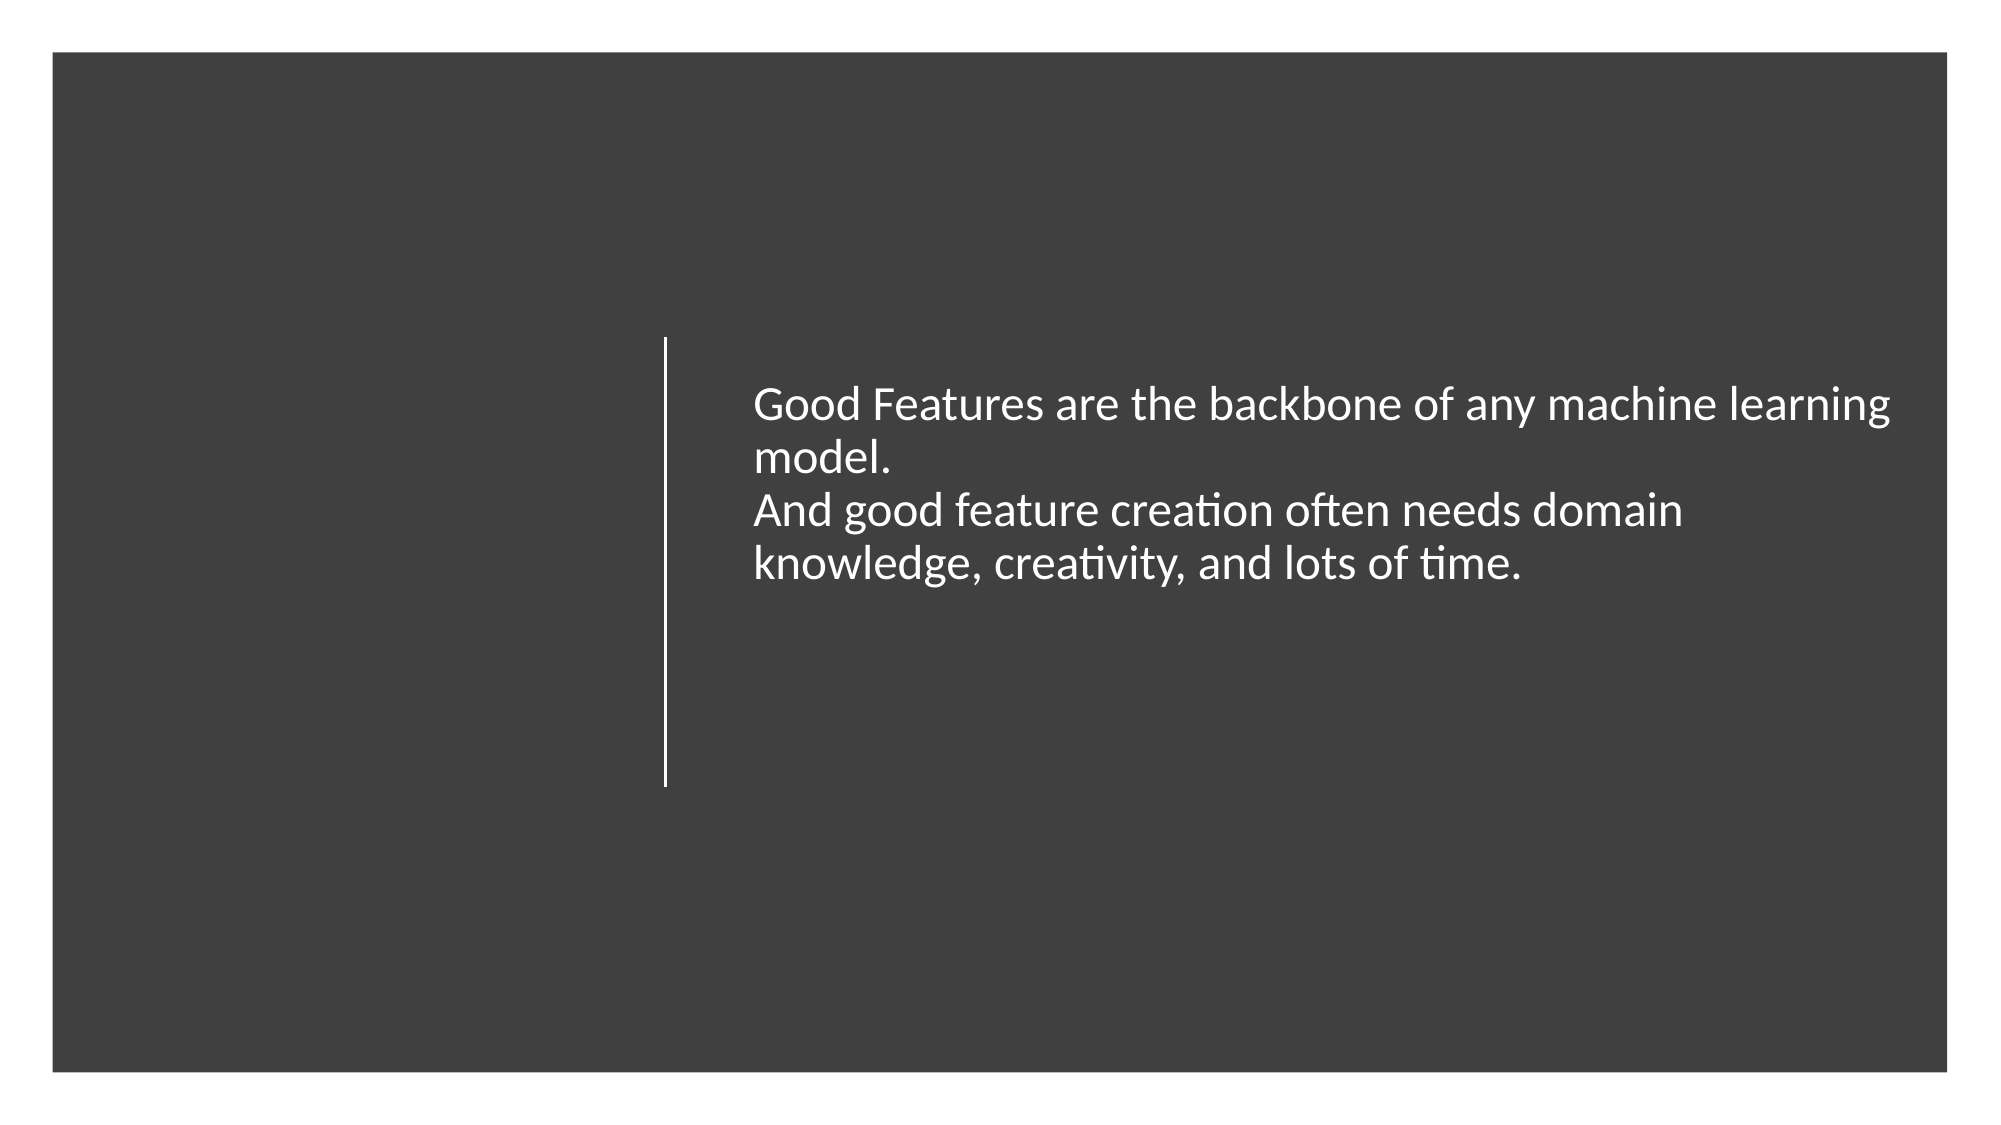

# Good Features are the backbone of any machine learning model. And good feature creation often needs domain knowledge, creativity, and lots of time.